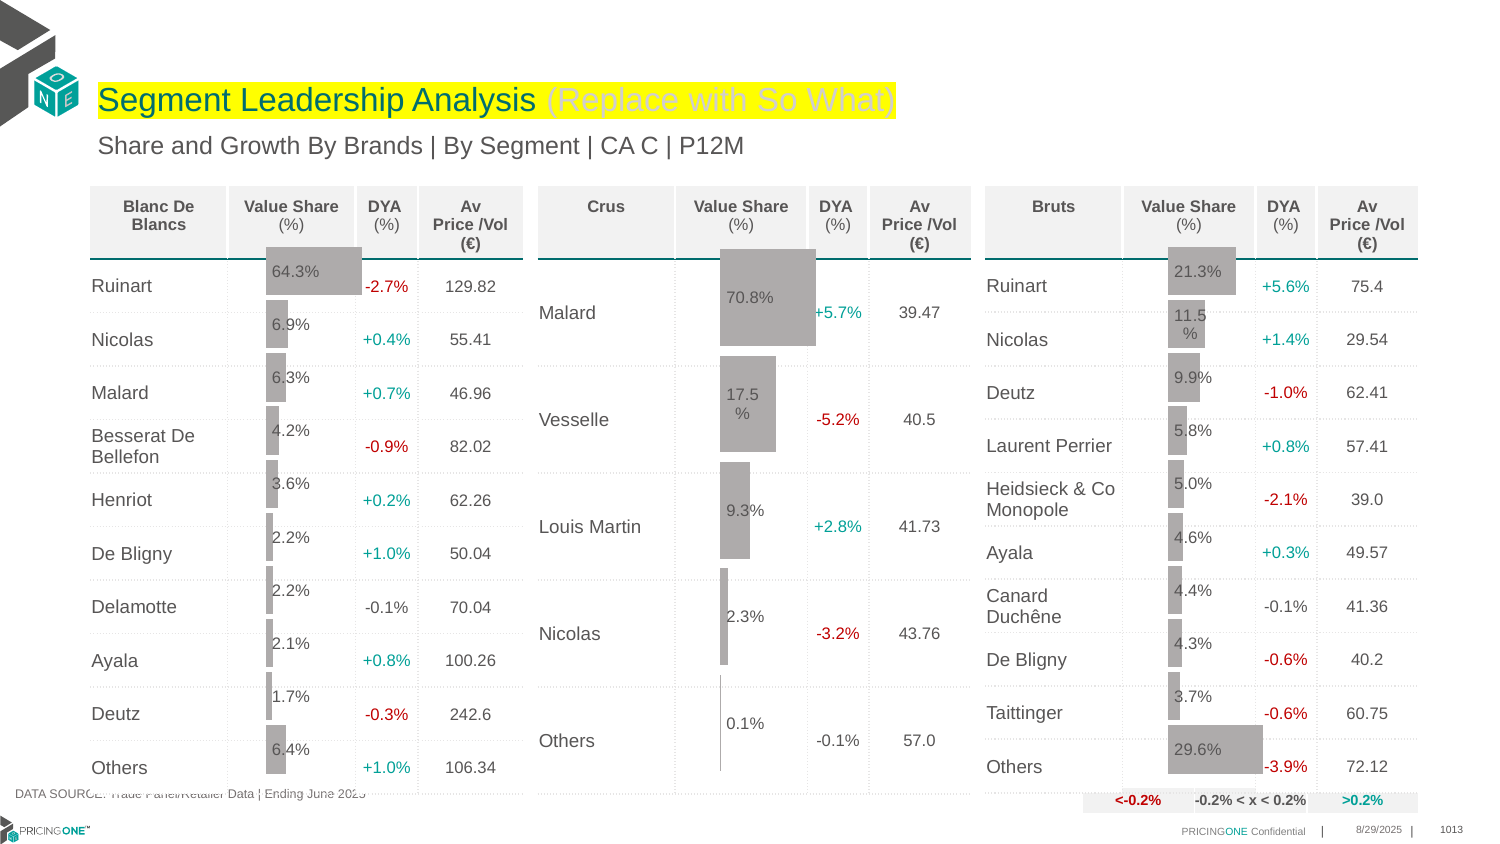

# Segment Leadership Analysis (Replace with So What)
Share and Growth By Brands | By Segment | CA C | P12M
| Crus | Value Share (%) | DYA (%) | Av Price /Vol (€) |
| --- | --- | --- | --- |
| Malard |  | +5.7% | 39.47 |
| Vesselle |  | -5.2% | 40.5 |
| Louis Martin |  | +2.8% | 41.73 |
| Nicolas |  | -3.2% | 43.76 |
| Others |  | -0.1% | 57.0 |
| Blanc De Blancs | Value Share (%) | DYA (%) | Av Price /Vol (€) |
| --- | --- | --- | --- |
| Ruinart |  | -2.7% | 129.82 |
| Nicolas |  | +0.4% | 55.41 |
| Malard |  | +0.7% | 46.96 |
| Besserat De Bellefon |  | -0.9% | 82.02 |
| Henriot |  | +0.2% | 62.26 |
| De Bligny |  | +1.0% | 50.04 |
| Delamotte |  | -0.1% | 70.04 |
| Ayala |  | +0.8% | 100.26 |
| Deutz |  | -0.3% | 242.6 |
| Others |  | +1.0% | 106.34 |
| Bruts | Value Share (%) | DYA (%) | Av Price /Vol (€) |
| --- | --- | --- | --- |
| Ruinart |  | +5.6% | 75.4 |
| Nicolas |  | +1.4% | 29.54 |
| Deutz |  | -1.0% | 62.41 |
| Laurent Perrier |  | +0.8% | 57.41 |
| Heidsieck & Co Monopole |  | -2.1% | 39.0 |
| Ayala |  | +0.3% | 49.57 |
| Canard Duchêne |  | -0.1% | 41.36 |
| De Bligny |  | -0.6% | 40.2 |
| Taittinger |  | -0.6% | 60.75 |
| Others |  | -3.9% | 72.12 |

### Chart

| Category | Blanc De Blancs | CA C |
|---|---|
|  | 0.6432815474419881 |

### Chart

| Category | Crus | CA C |
|---|---|
|  | 0.7080110756523371 |

### Chart

| Category | Bruts | CA C |
|---|---|
|  | 0.2126809597450528 |
DATA SOURCE: Trade Panel/Retailer Data | Ending June 2025
| <-0.2% | -0.2% < x < 0.2% | >0.2% |
| --- | --- | --- |

8/29/2025
1013